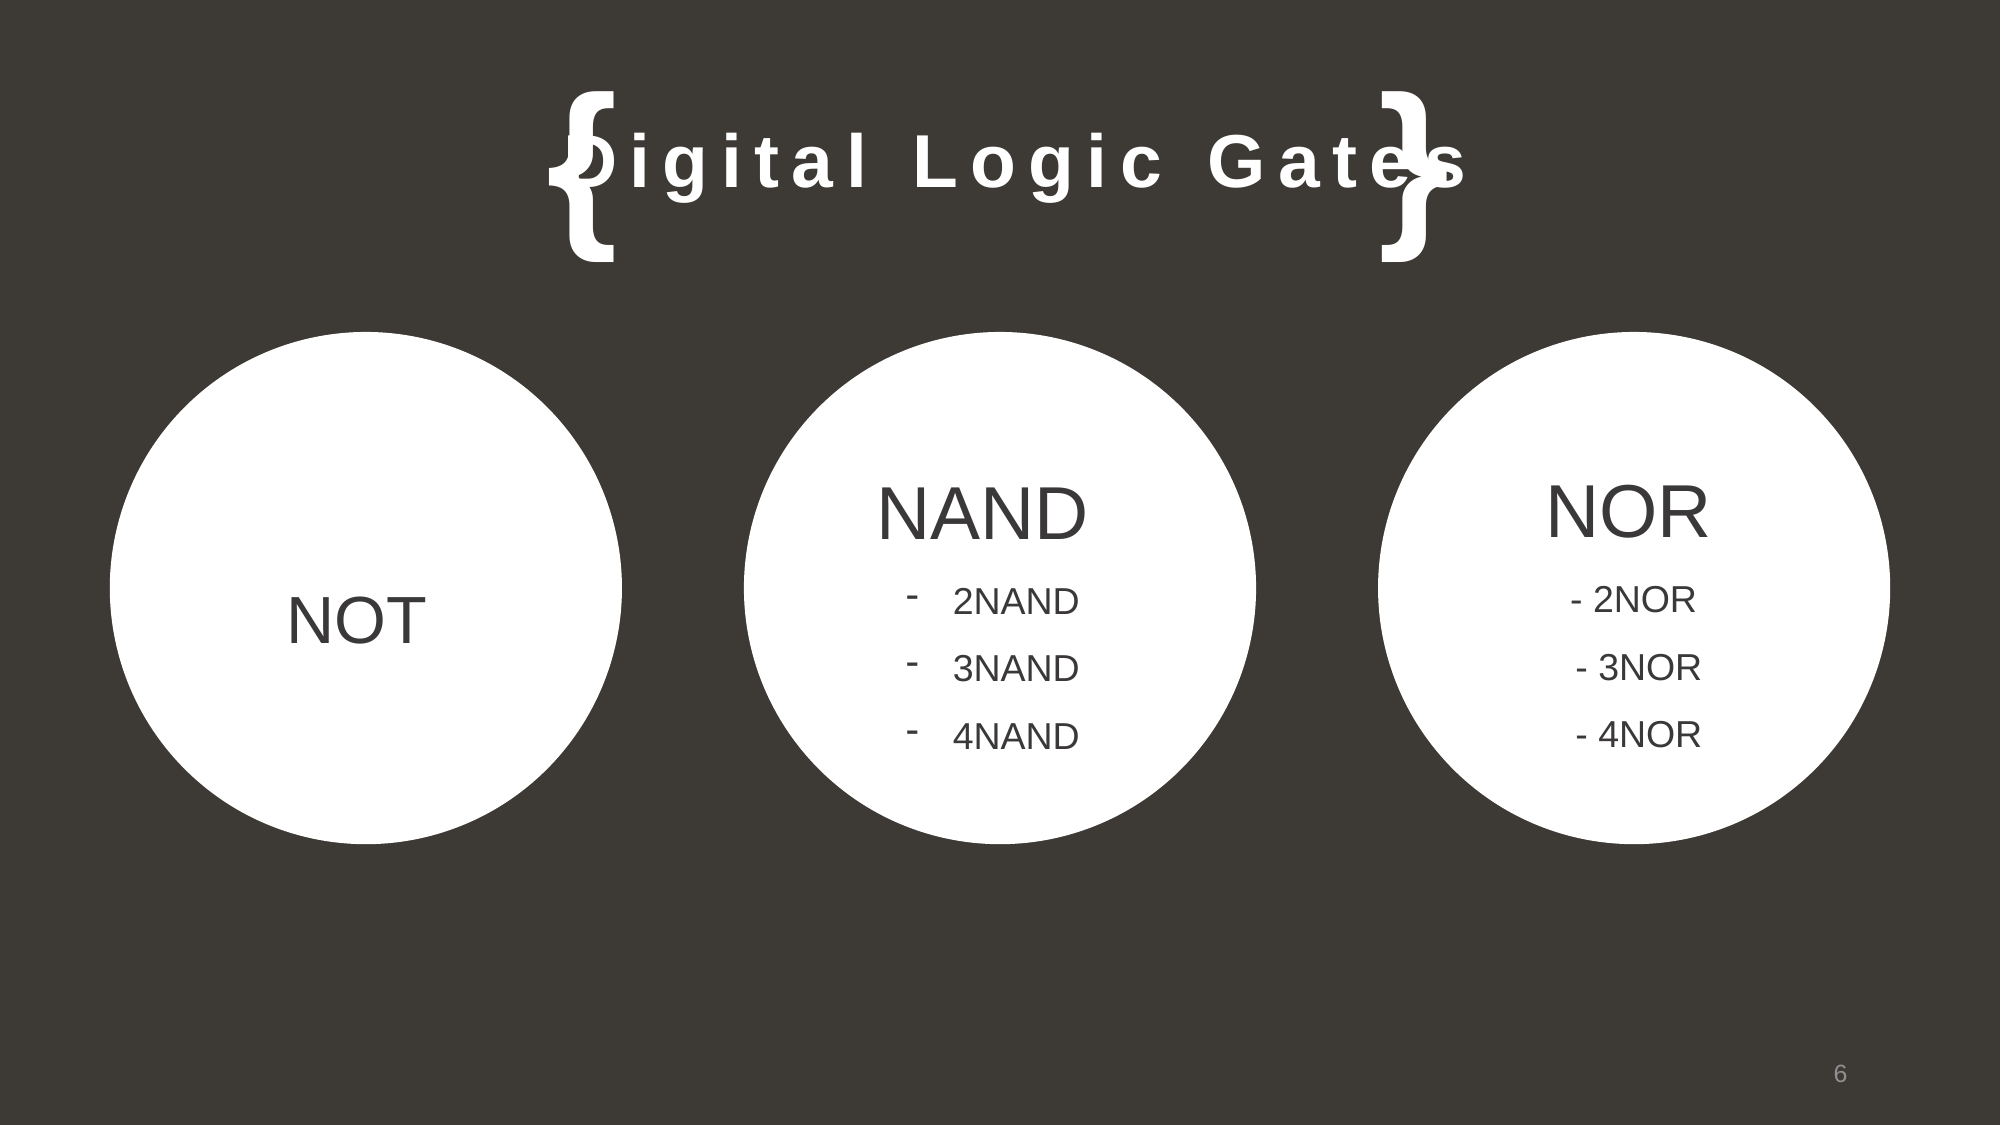

{               }
Digital Logic Gates

NOT
NAND
2NAND
3NAND
4NAND
NOR
- 2NOR
- 3NOR
- 4NOR
6